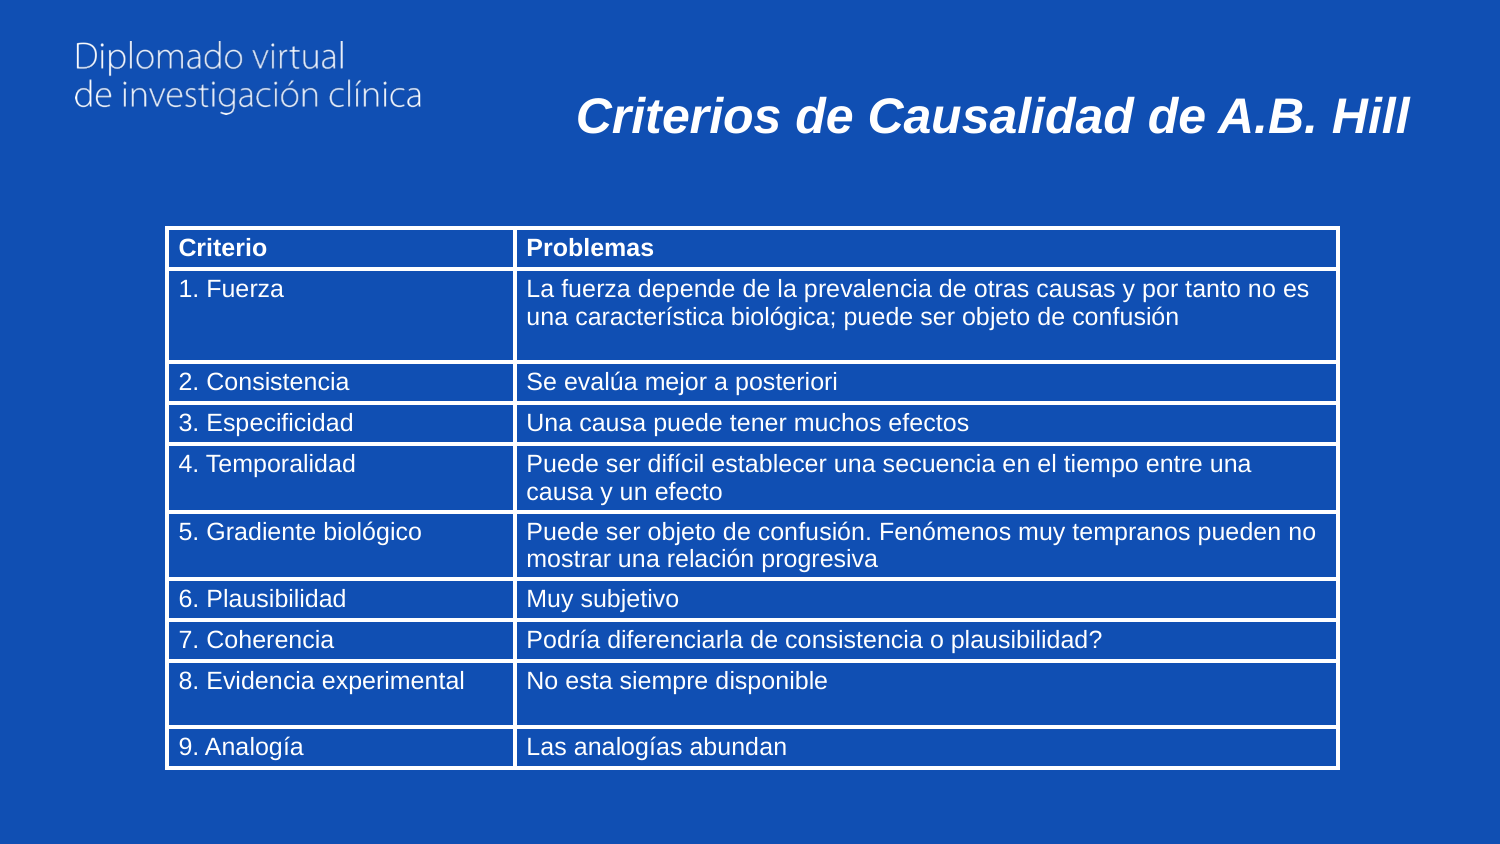

# Criterios de Causalidad de A.B. Hill
| Criterio | Problemas |
| --- | --- |
| 1. Fuerza | La fuerza depende de la prevalencia de otras causas y por tanto no es una característica biológica; puede ser objeto de confusión |
| 2. Consistencia | Se evalúa mejor a posteriori |
| 3. Especificidad | Una causa puede tener muchos efectos |
| 4. Temporalidad | Puede ser difícil establecer una secuencia en el tiempo entre una causa y un efecto |
| 5. Gradiente biológico | Puede ser objeto de confusión. Fenómenos muy tempranos pueden no mostrar una relación progresiva |
| 6. Plausibilidad | Muy subjetivo |
| 7. Coherencia | Podría diferenciarla de consistencia o plausibilidad? |
| 8. Evidencia experimental | No esta siempre disponible |
| 9. Analogía | Las analogías abundan |